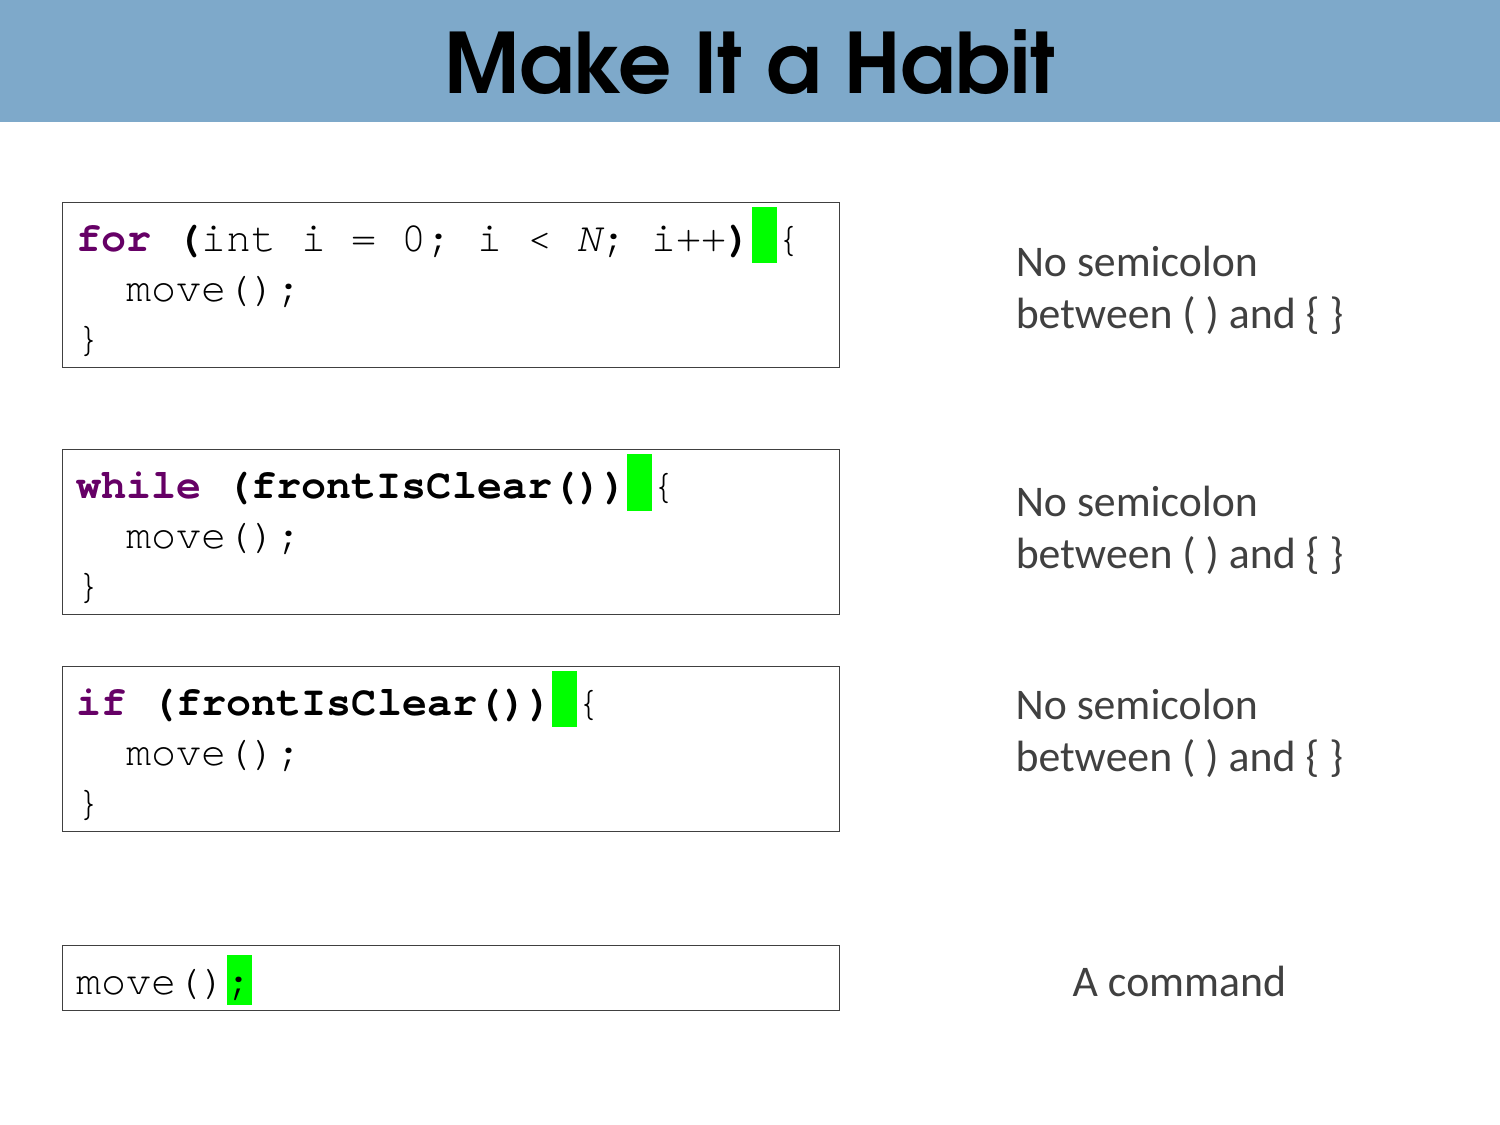

Make It a Habit
for (int i = 0; i < N; i++) {
  move();
}
No semicolon
between ( ) and { }
while (frontIsClear()) {
  move();
}
No semicolon
between ( ) and { }
if (frontIsClear()) {
  move();
}
No semicolon
between ( ) and { }
move();
A command